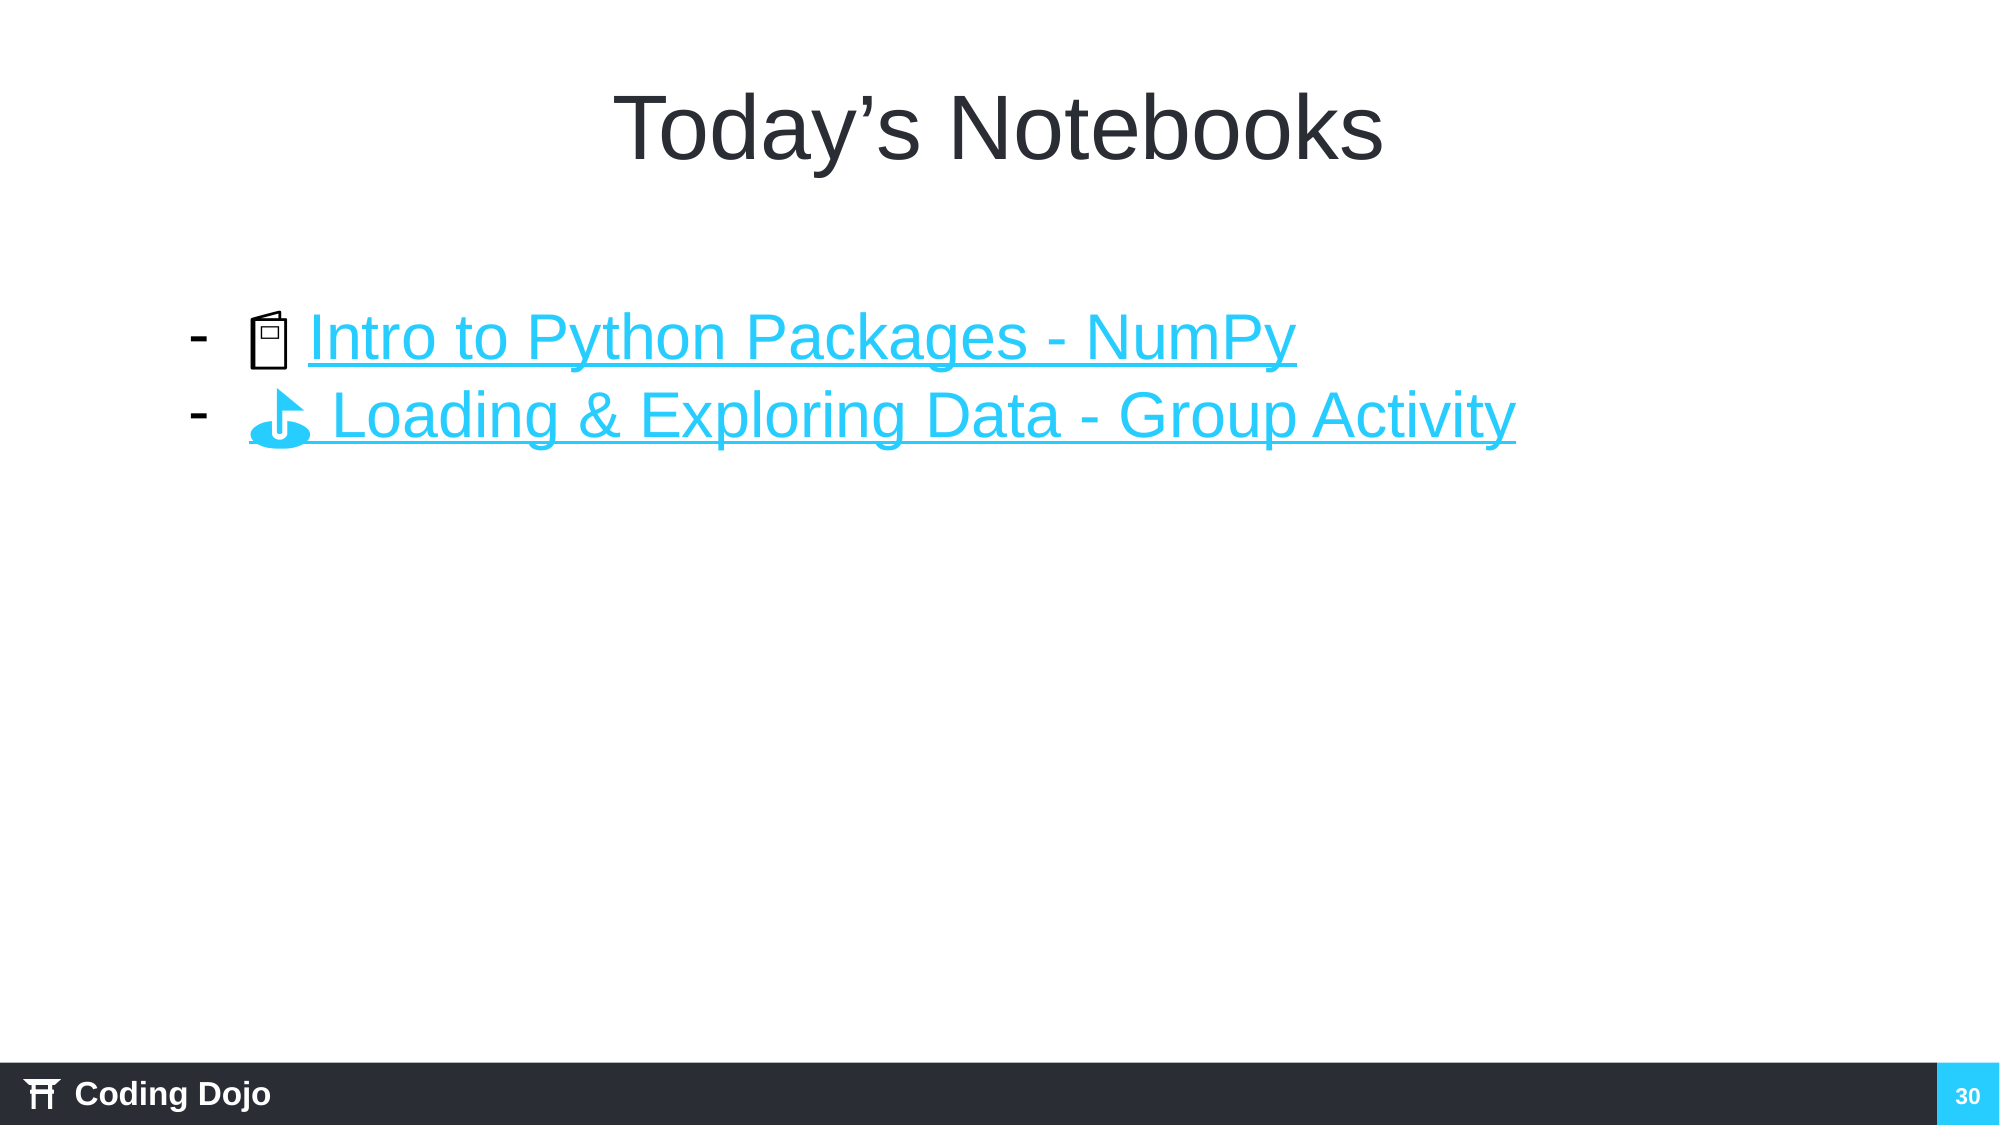

# Today’s Notebooks
📓 Intro to Python Packages - NumPy
⛳️ Loading & Exploring Data - Group Activity